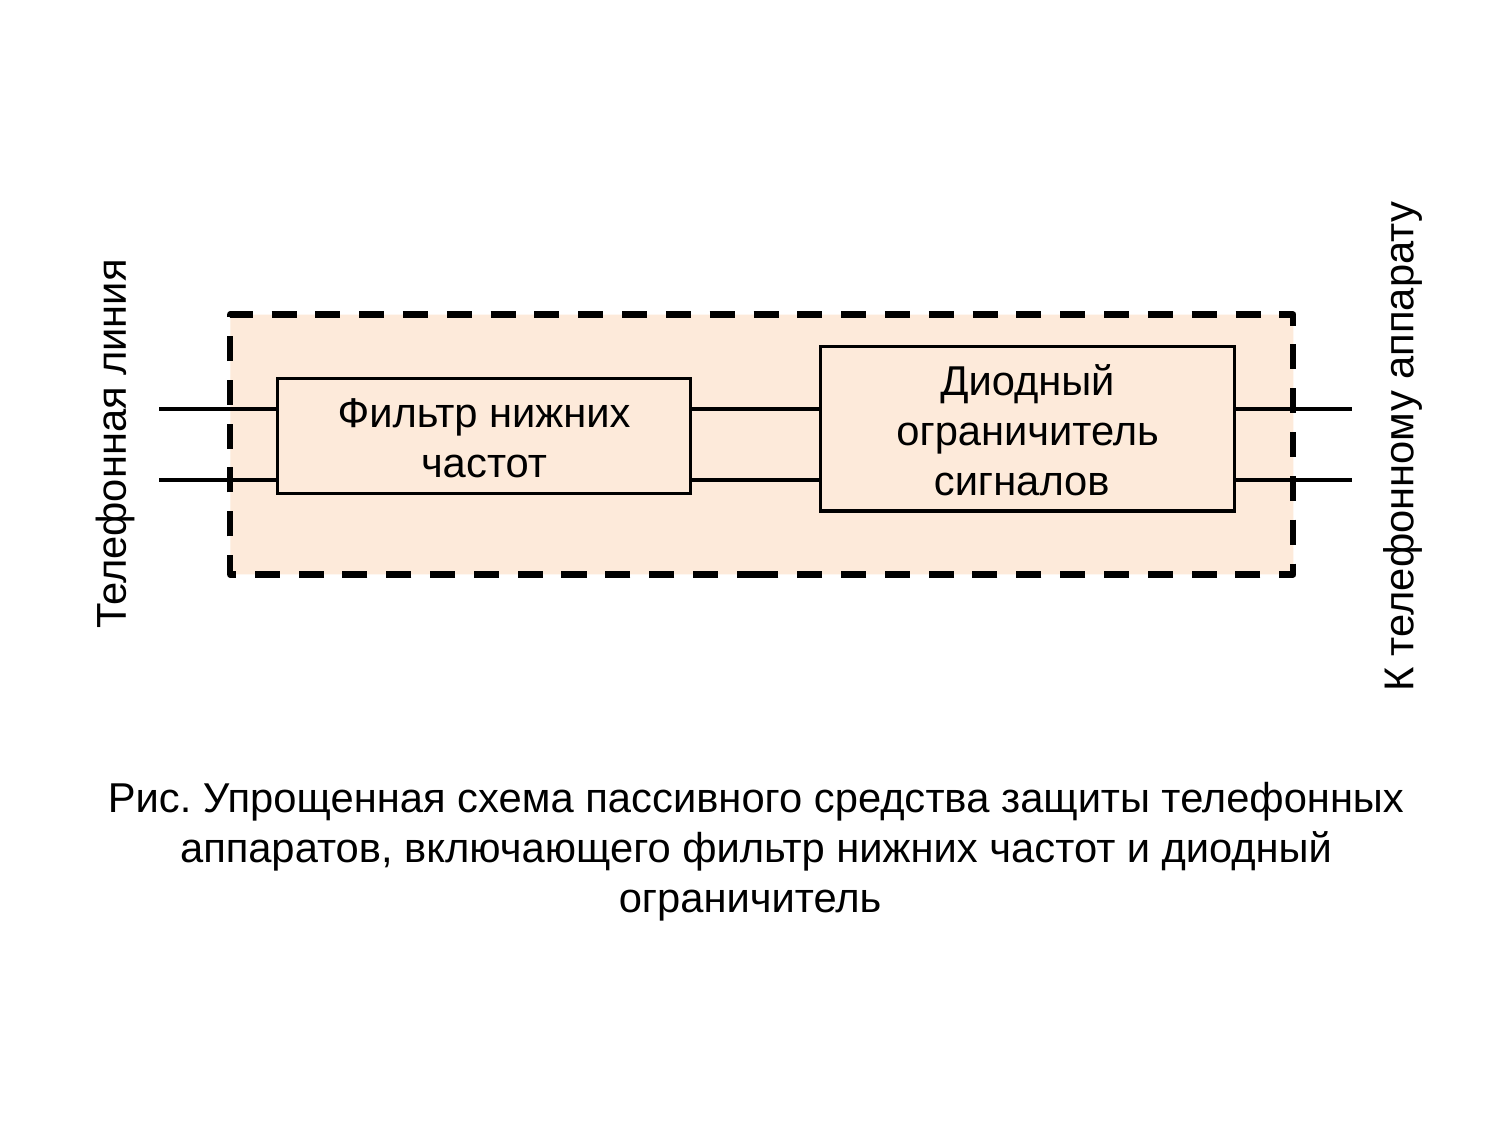

Диодный ограничитель сигналов
Фильтр нижних частот
Телефонная линия
К телефонному аппарату
Рис. Упрощенная схема пассивного средства защиты телефонных аппаратов, включающего фильтр нижних частот и диодный ограничитель